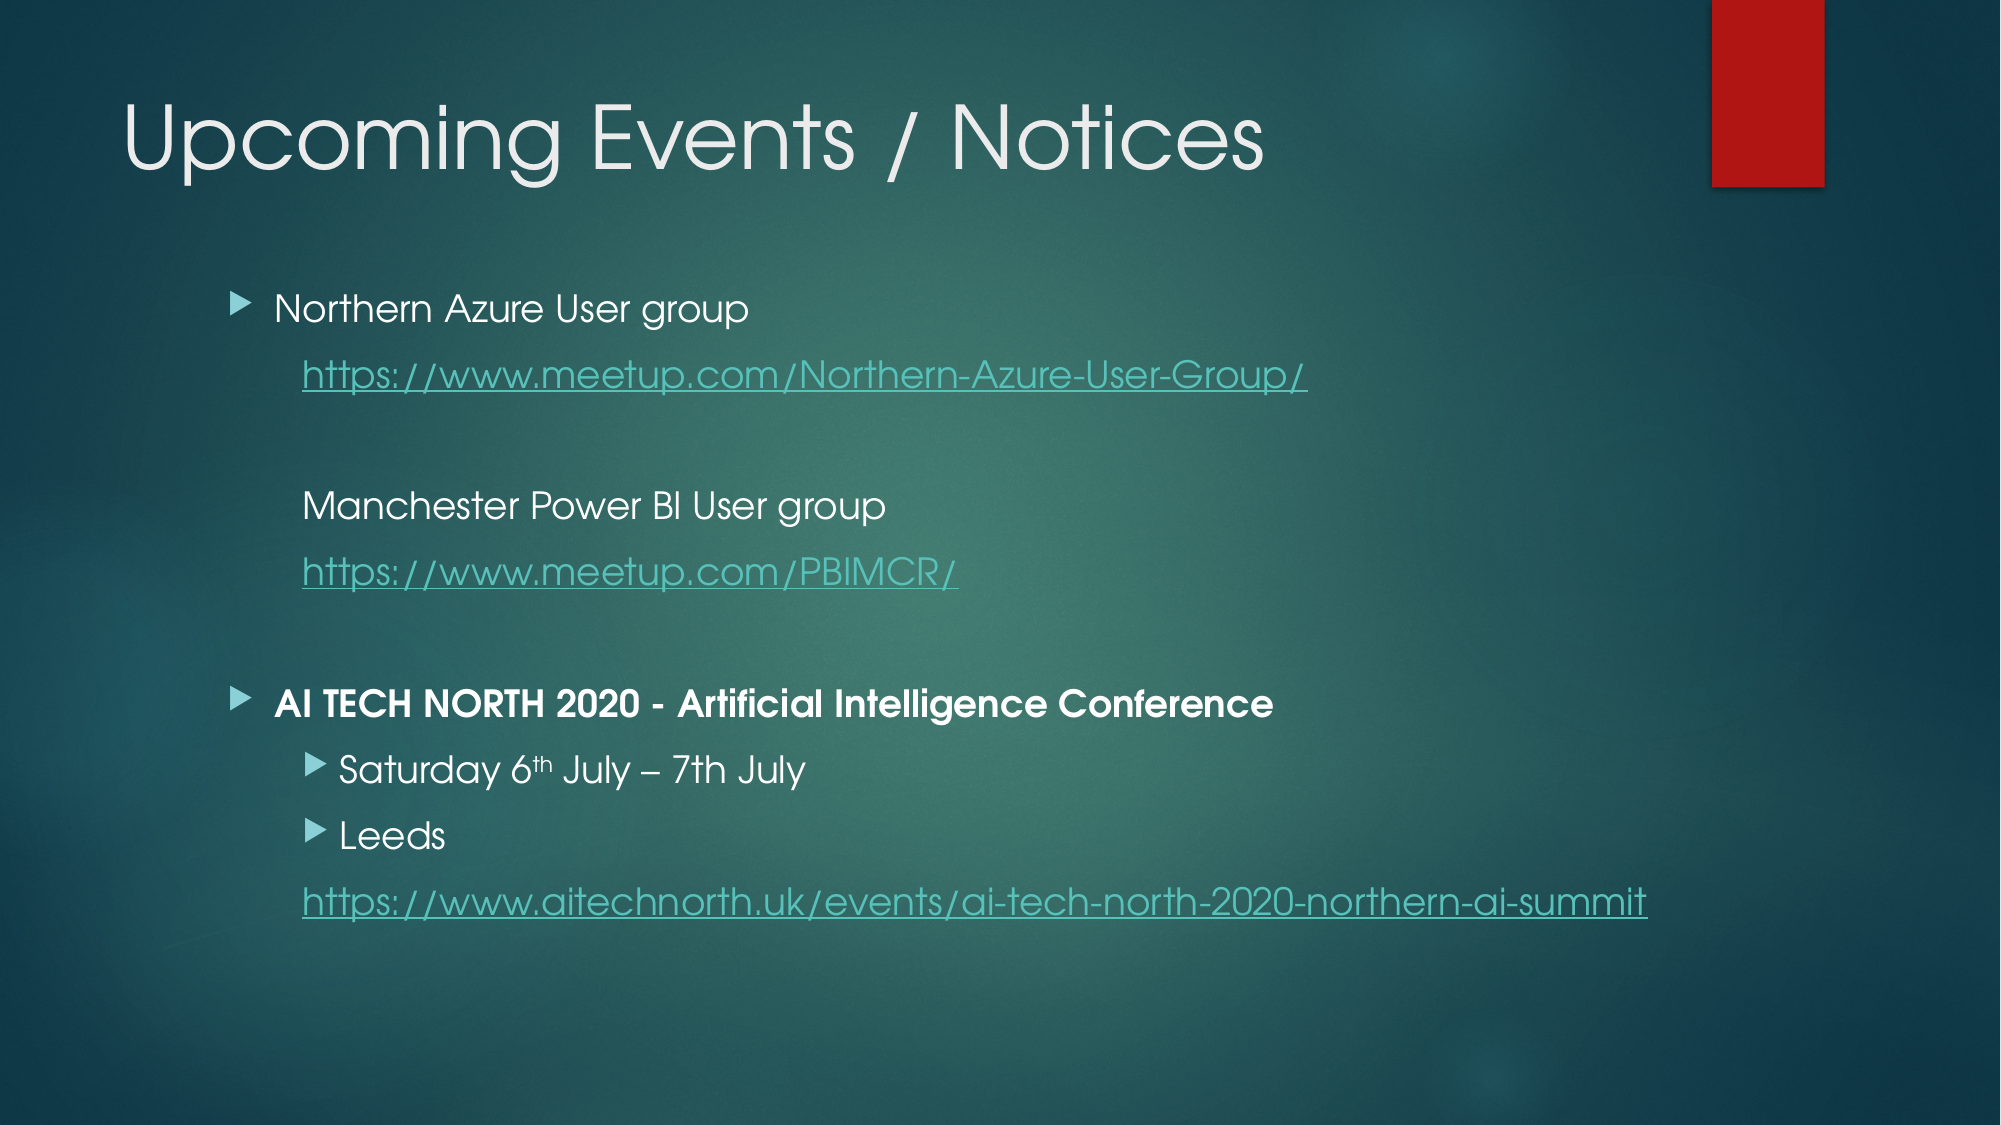

# Upcoming Events / Notices
Northern Azure User group
https://www.meetup.com/Northern-Azure-User-Group/

Manchester Power BI User group
https://www.meetup.com/PBIMCR/

AI TECH NORTH 2020 - Artificial Intelligence Conference
Saturday 6th July – 7th July
Leeds
https://www.aitechnorth.uk/events/ai-tech-north-2020-northern-ai-summit